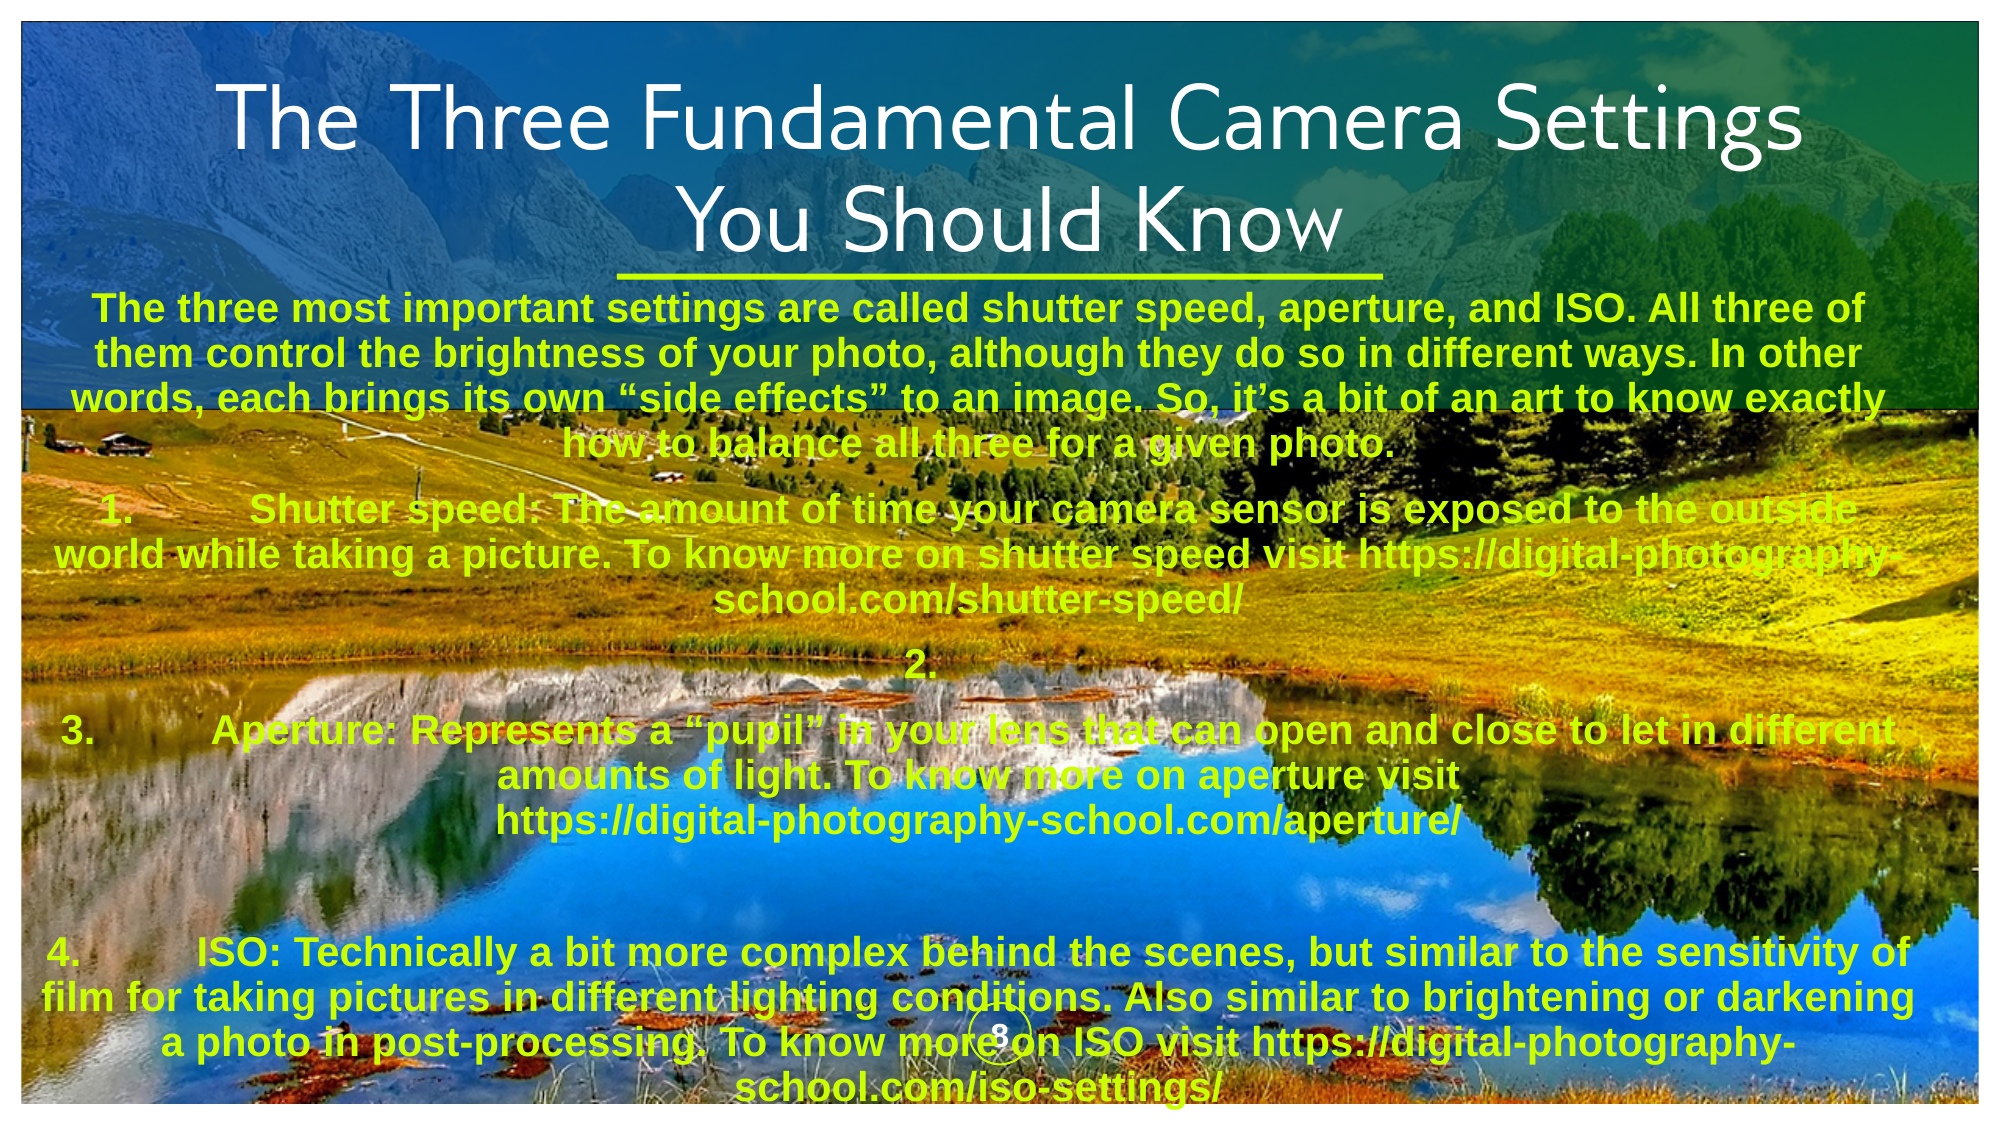

# The Three Fundamental Camera Settings You Should Know
The three most important settings are called shutter speed, aperture, and ISO. All three of them control the brightness of your photo, although they do so in different ways. In other words, each brings its own “side effects” to an image. So, it’s a bit of an art to know exactly how to balance all three for a given photo.
1.	Shutter speed: The amount of time your camera sensor is exposed to the outside world while taking a picture. To know more on shutter speed visit https://digital-photography-school.com/shutter-speed/
2.
3.	Aperture: Represents a “pupil” in your lens that can open and close to let in different amounts of light. To know more on aperture visit https://digital-photography-school.com/aperture/

4.	ISO: Technically a bit more complex behind the scenes, but similar to the sensitivity of film for taking pictures in different lighting conditions. Also similar to brightening or darkening a photo in post-processing. To know more on ISO visit https://digital-photography-school.com/iso-settings/

8